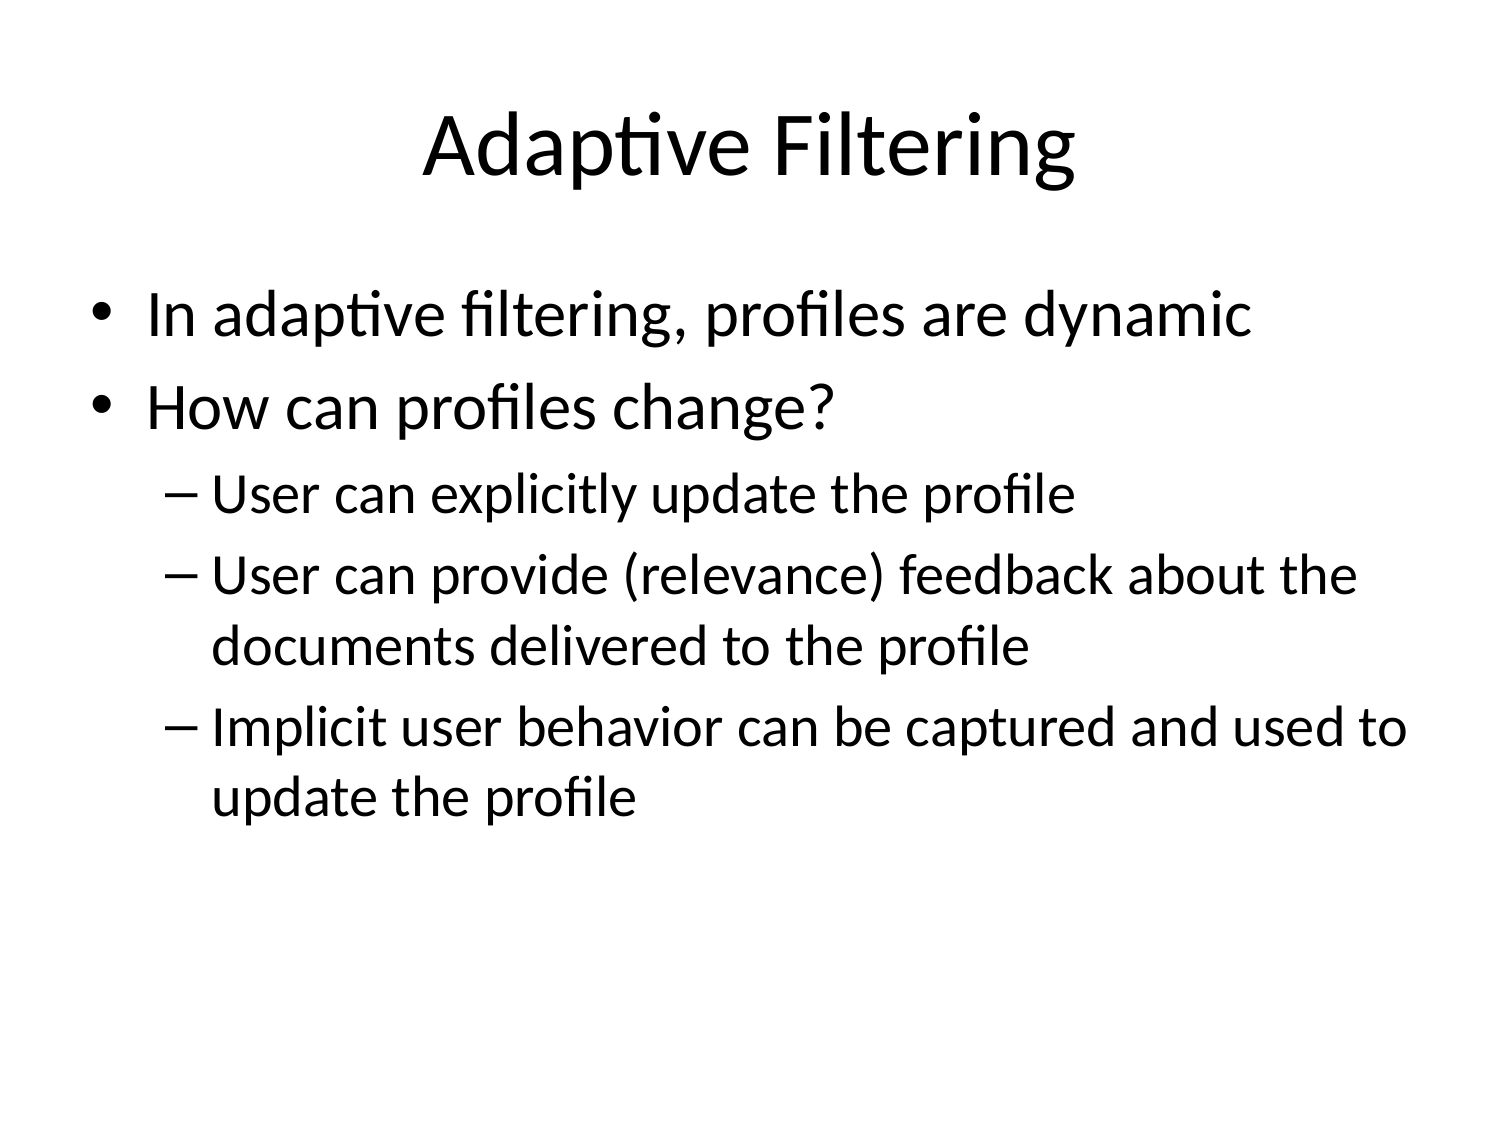

# Adaptive Filtering
In adaptive filtering, profiles are dynamic
How can profiles change?
User can explicitly update the profile
User can provide (relevance) feedback about the documents delivered to the profile
Implicit user behavior can be captured and used to update the profile